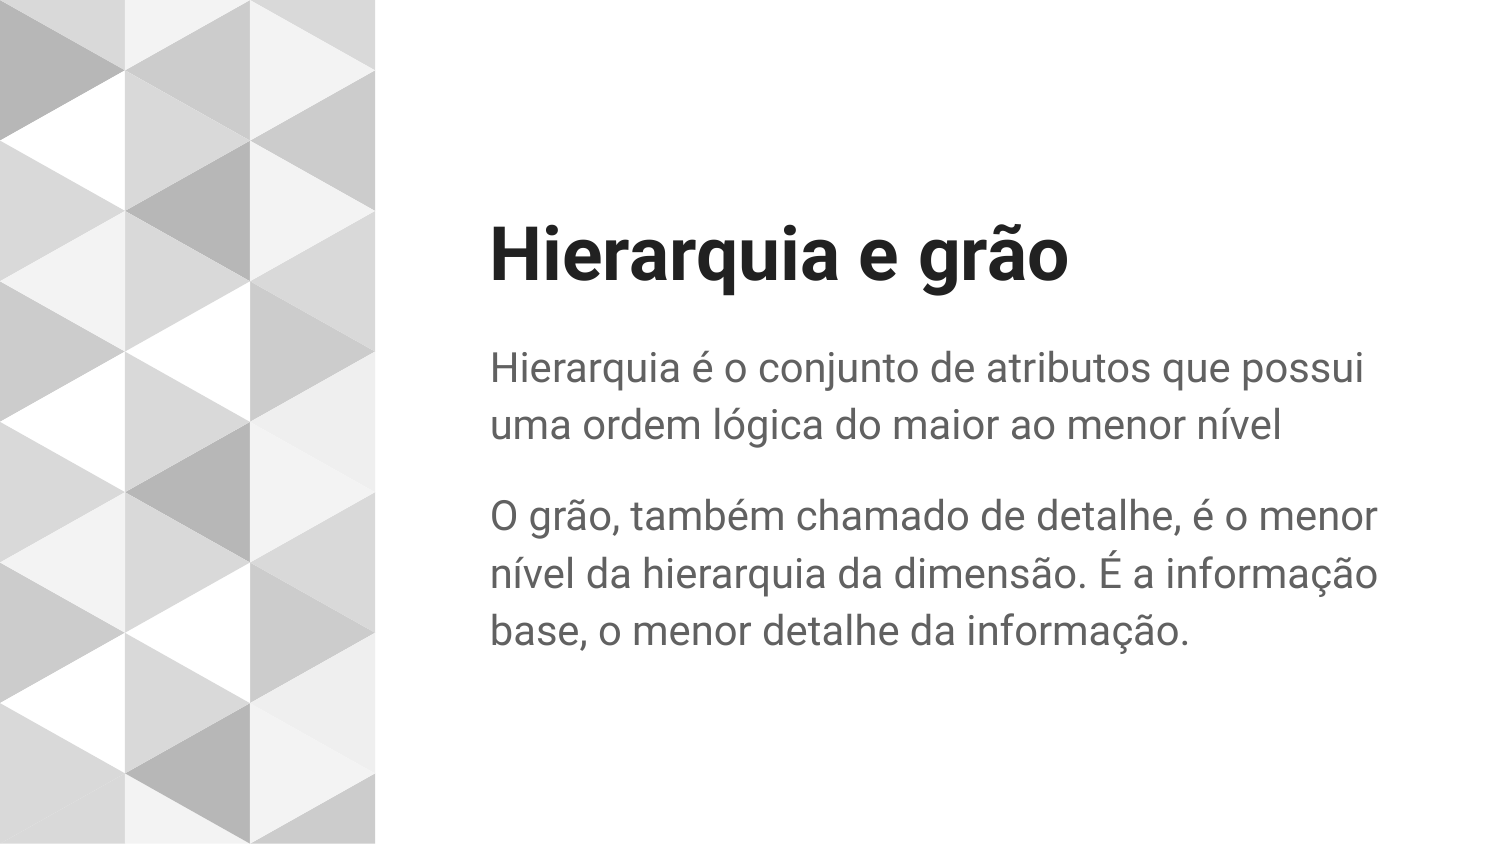

# Hierarquia e grão
Hierarquia é o conjunto de atributos que possui uma ordem lógica do maior ao menor nível
O grão, também chamado de detalhe, é o menor nível da hierarquia da dimensão. É a informação base, o menor detalhe da informação.